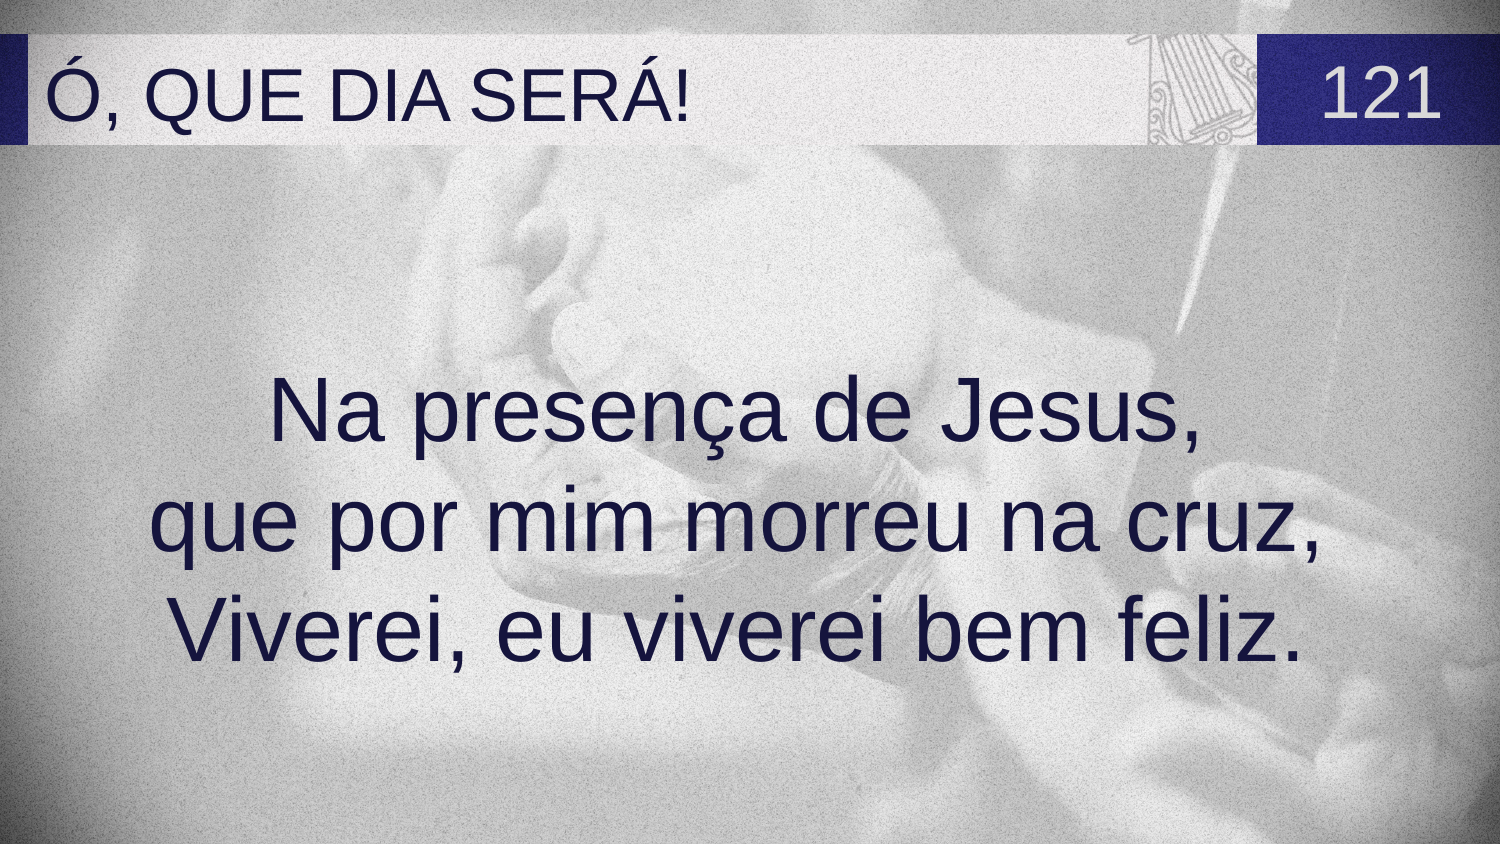

# Ó, QUE DIA SERÁ!
121
Na presença de Jesus,
que por mim morreu na cruz,
Viverei, eu viverei bem feliz.